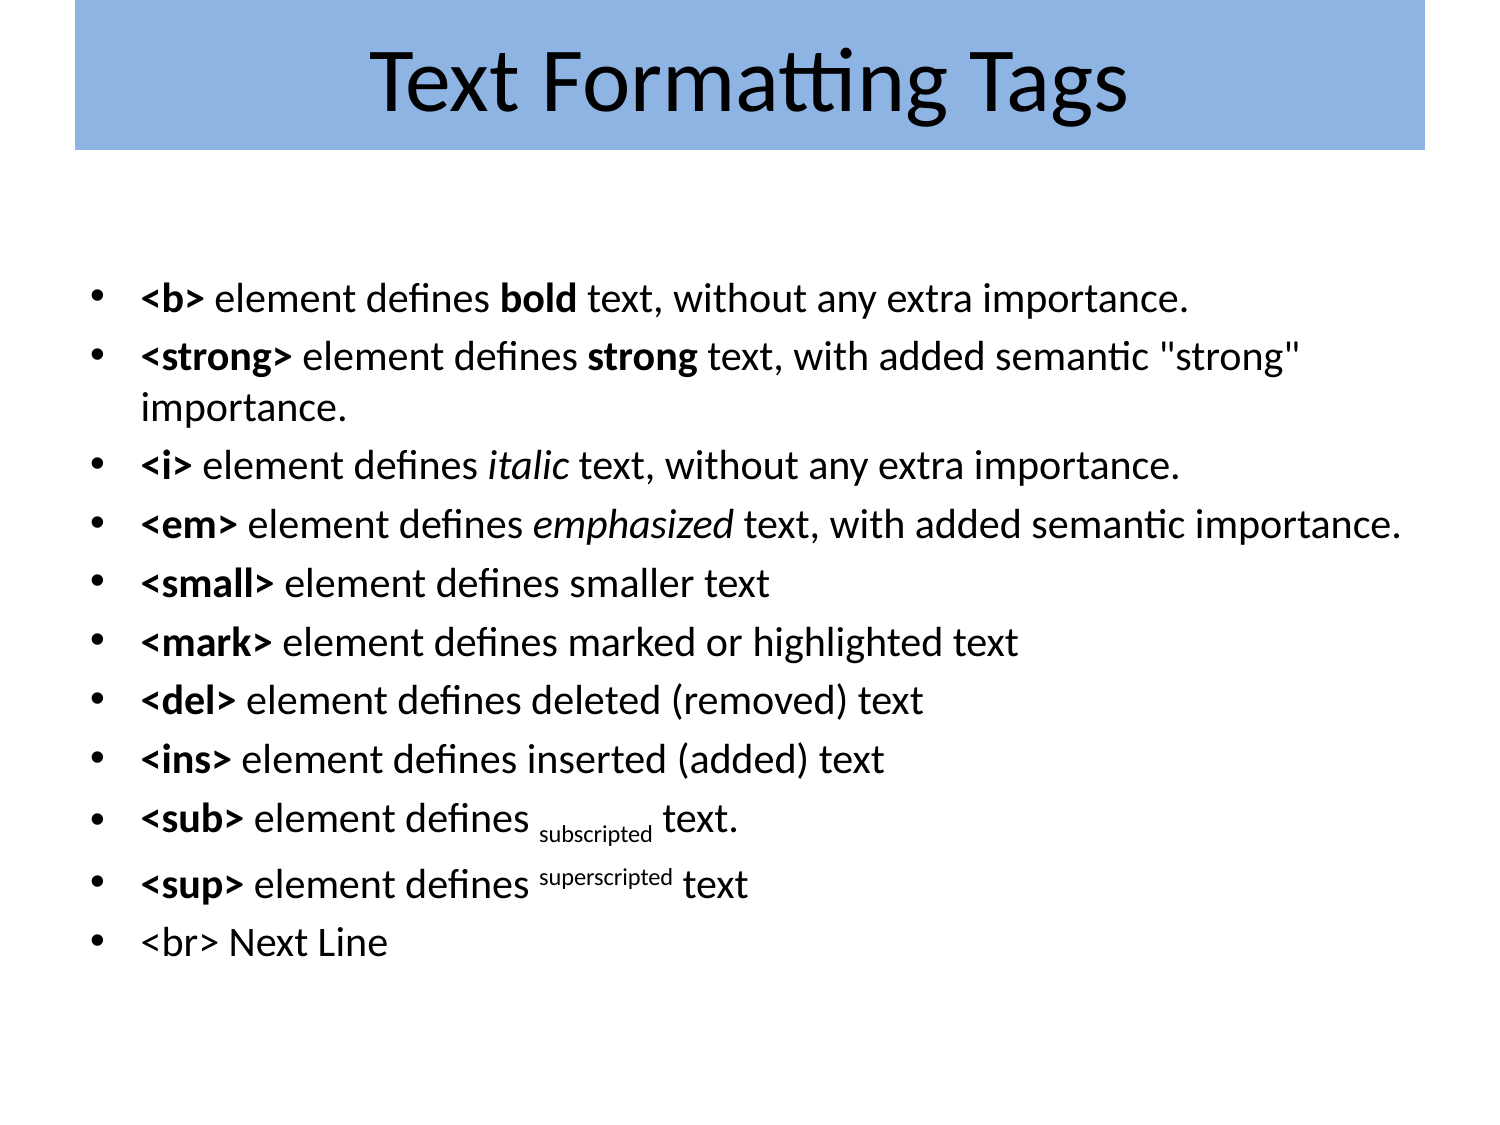

# Text Formatting Tags
<b> element defines bold text, without any extra importance.
<strong> element defines strong text, with added semantic "strong" importance.
<i> element defines italic text, without any extra importance.
<em> element defines emphasized text, with added semantic importance.
<small> element defines smaller text
<mark> element defines marked or highlighted text
<del> element defines deleted (removed) text
<ins> element defines inserted (added) text
<sub> element defines subscripted text.
<sup> element defines superscripted text
<br> Next Line